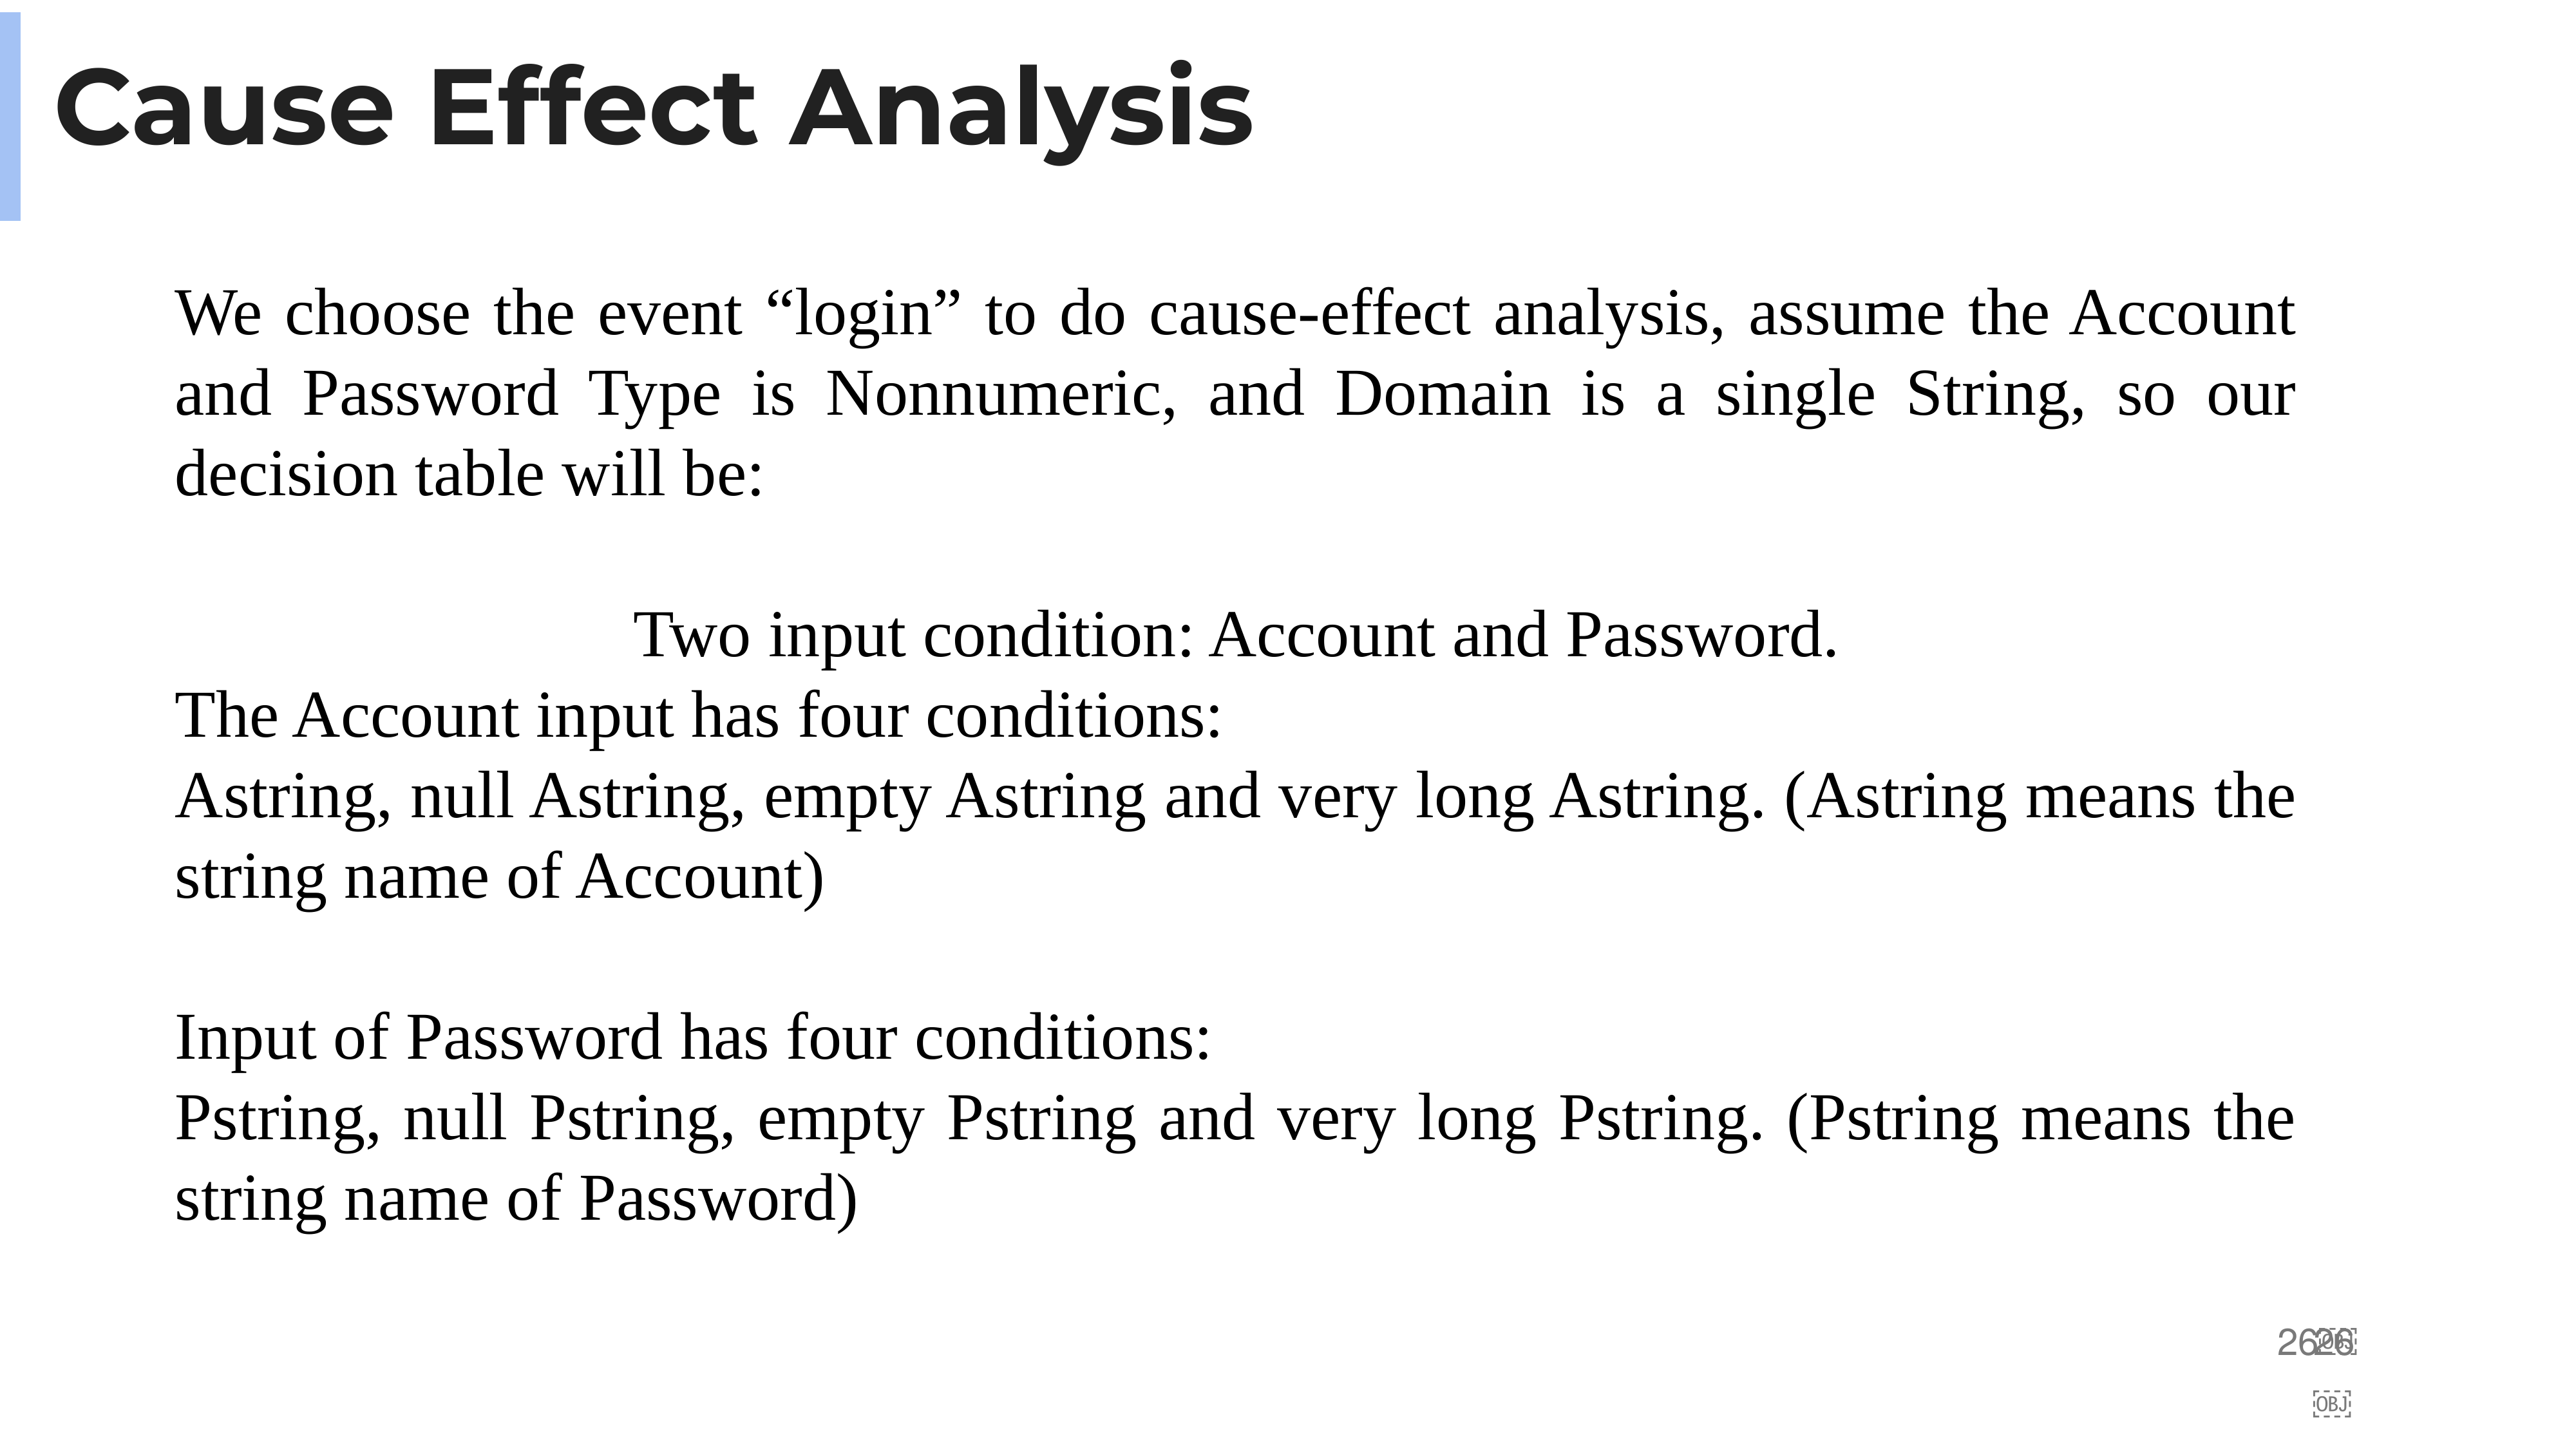

Cause Effect Analysis
We choose the event “login” to do cause-effect analysis, assume the Account and Password Type is Nonnumeric, and Domain is a single String, so our decision table will be:
Two input condition: Account and Password.
The Account input has four conditions:
Astring, null Astring, empty Astring and very long Astring. (Astring means the string name of Account)

Input of Password has four conditions:
Pstring, null Pstring, empty Pstring and very long Pstring. (Pstring means the string name of Password)